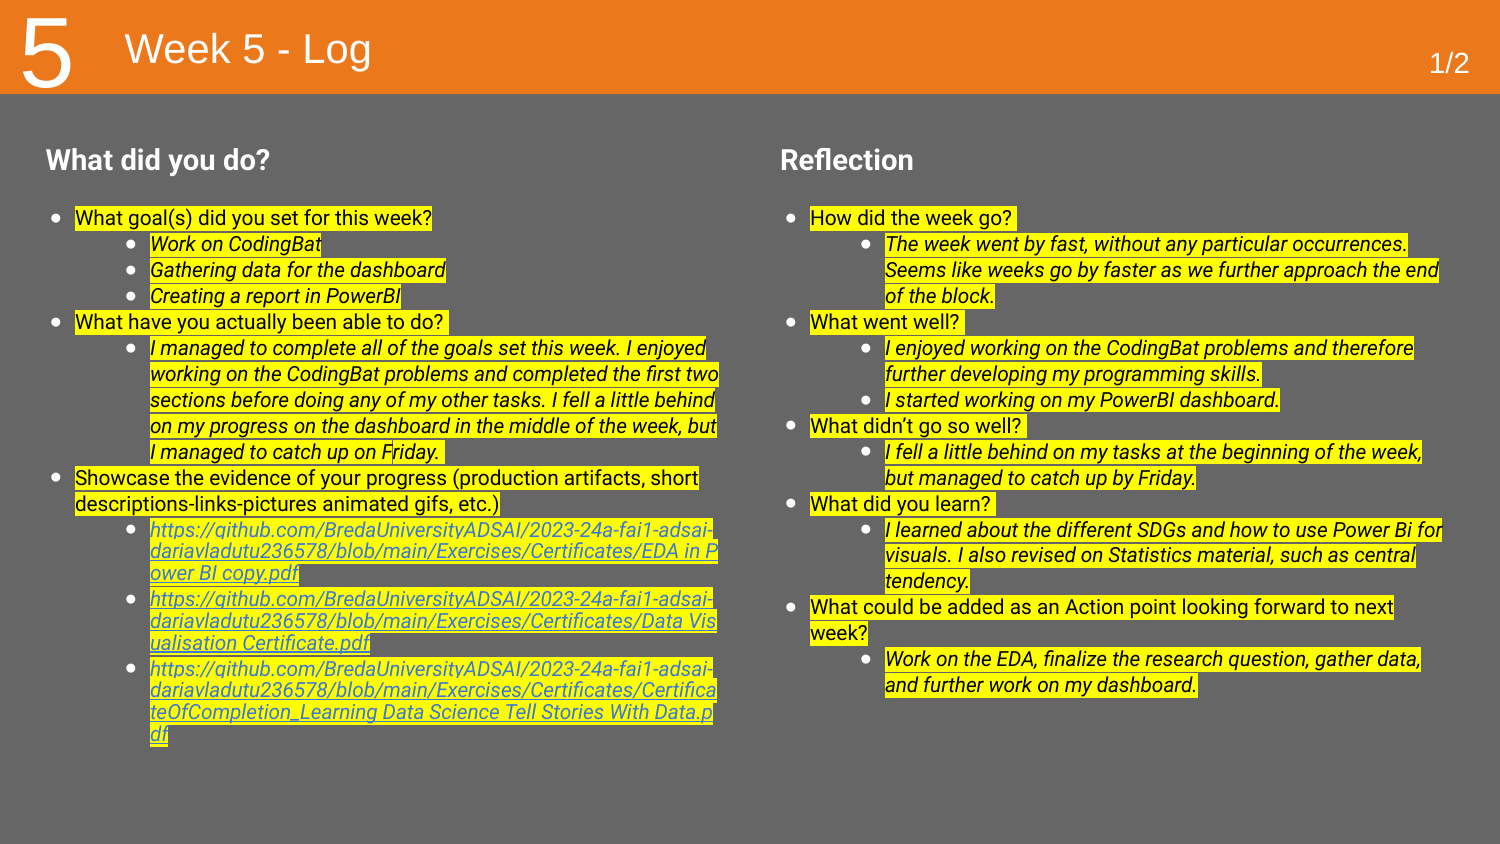

5
# Week 5 - Log
1/2

What did you do?
Reflection
What goal(s) did you set for this week?
Work on CodingBat
Gathering data for the dashboard
Creating a report in PowerBI
What have you actually been able to do?
I managed to complete all of the goals set this week. I enjoyed working on the CodingBat problems and completed the first two sections before doing any of my other tasks. I fell a little behind on my progress on the dashboard in the middle of the week, but I managed to catch up on Friday.
Showcase the evidence of your progress (production artifacts, short descriptions-links-pictures animated gifs, etc.)
https://github.com/BredaUniversityADSAI/2023-24a-fai1-adsai-dariavladutu236578/blob/main/Exercises/Certificates/EDA in Power BI copy.pdf
https://github.com/BredaUniversityADSAI/2023-24a-fai1-adsai-dariavladutu236578/blob/main/Exercises/Certificates/Data Visualisation Certificate.pdf
https://github.com/BredaUniversityADSAI/2023-24a-fai1-adsai-dariavladutu236578/blob/main/Exercises/Certificates/CertificateOfCompletion_Learning Data Science Tell Stories With Data.pdf
How did the week go?
The week went by fast, without any particular occurrences. Seems like weeks go by faster as we further approach the end of the block.
What went well?
I enjoyed working on the CodingBat problems and therefore further developing my programming skills.
I started working on my PowerBI dashboard.
What didn’t go so well?
I fell a little behind on my tasks at the beginning of the week, but managed to catch up by Friday.
What did you learn?
I learned about the different SDGs and how to use Power Bi for visuals. I also revised on Statistics material, such as central tendency.
What could be added as an Action point looking forward to next week?
Work on the EDA, finalize the research question, gather data, and further work on my dashboard.